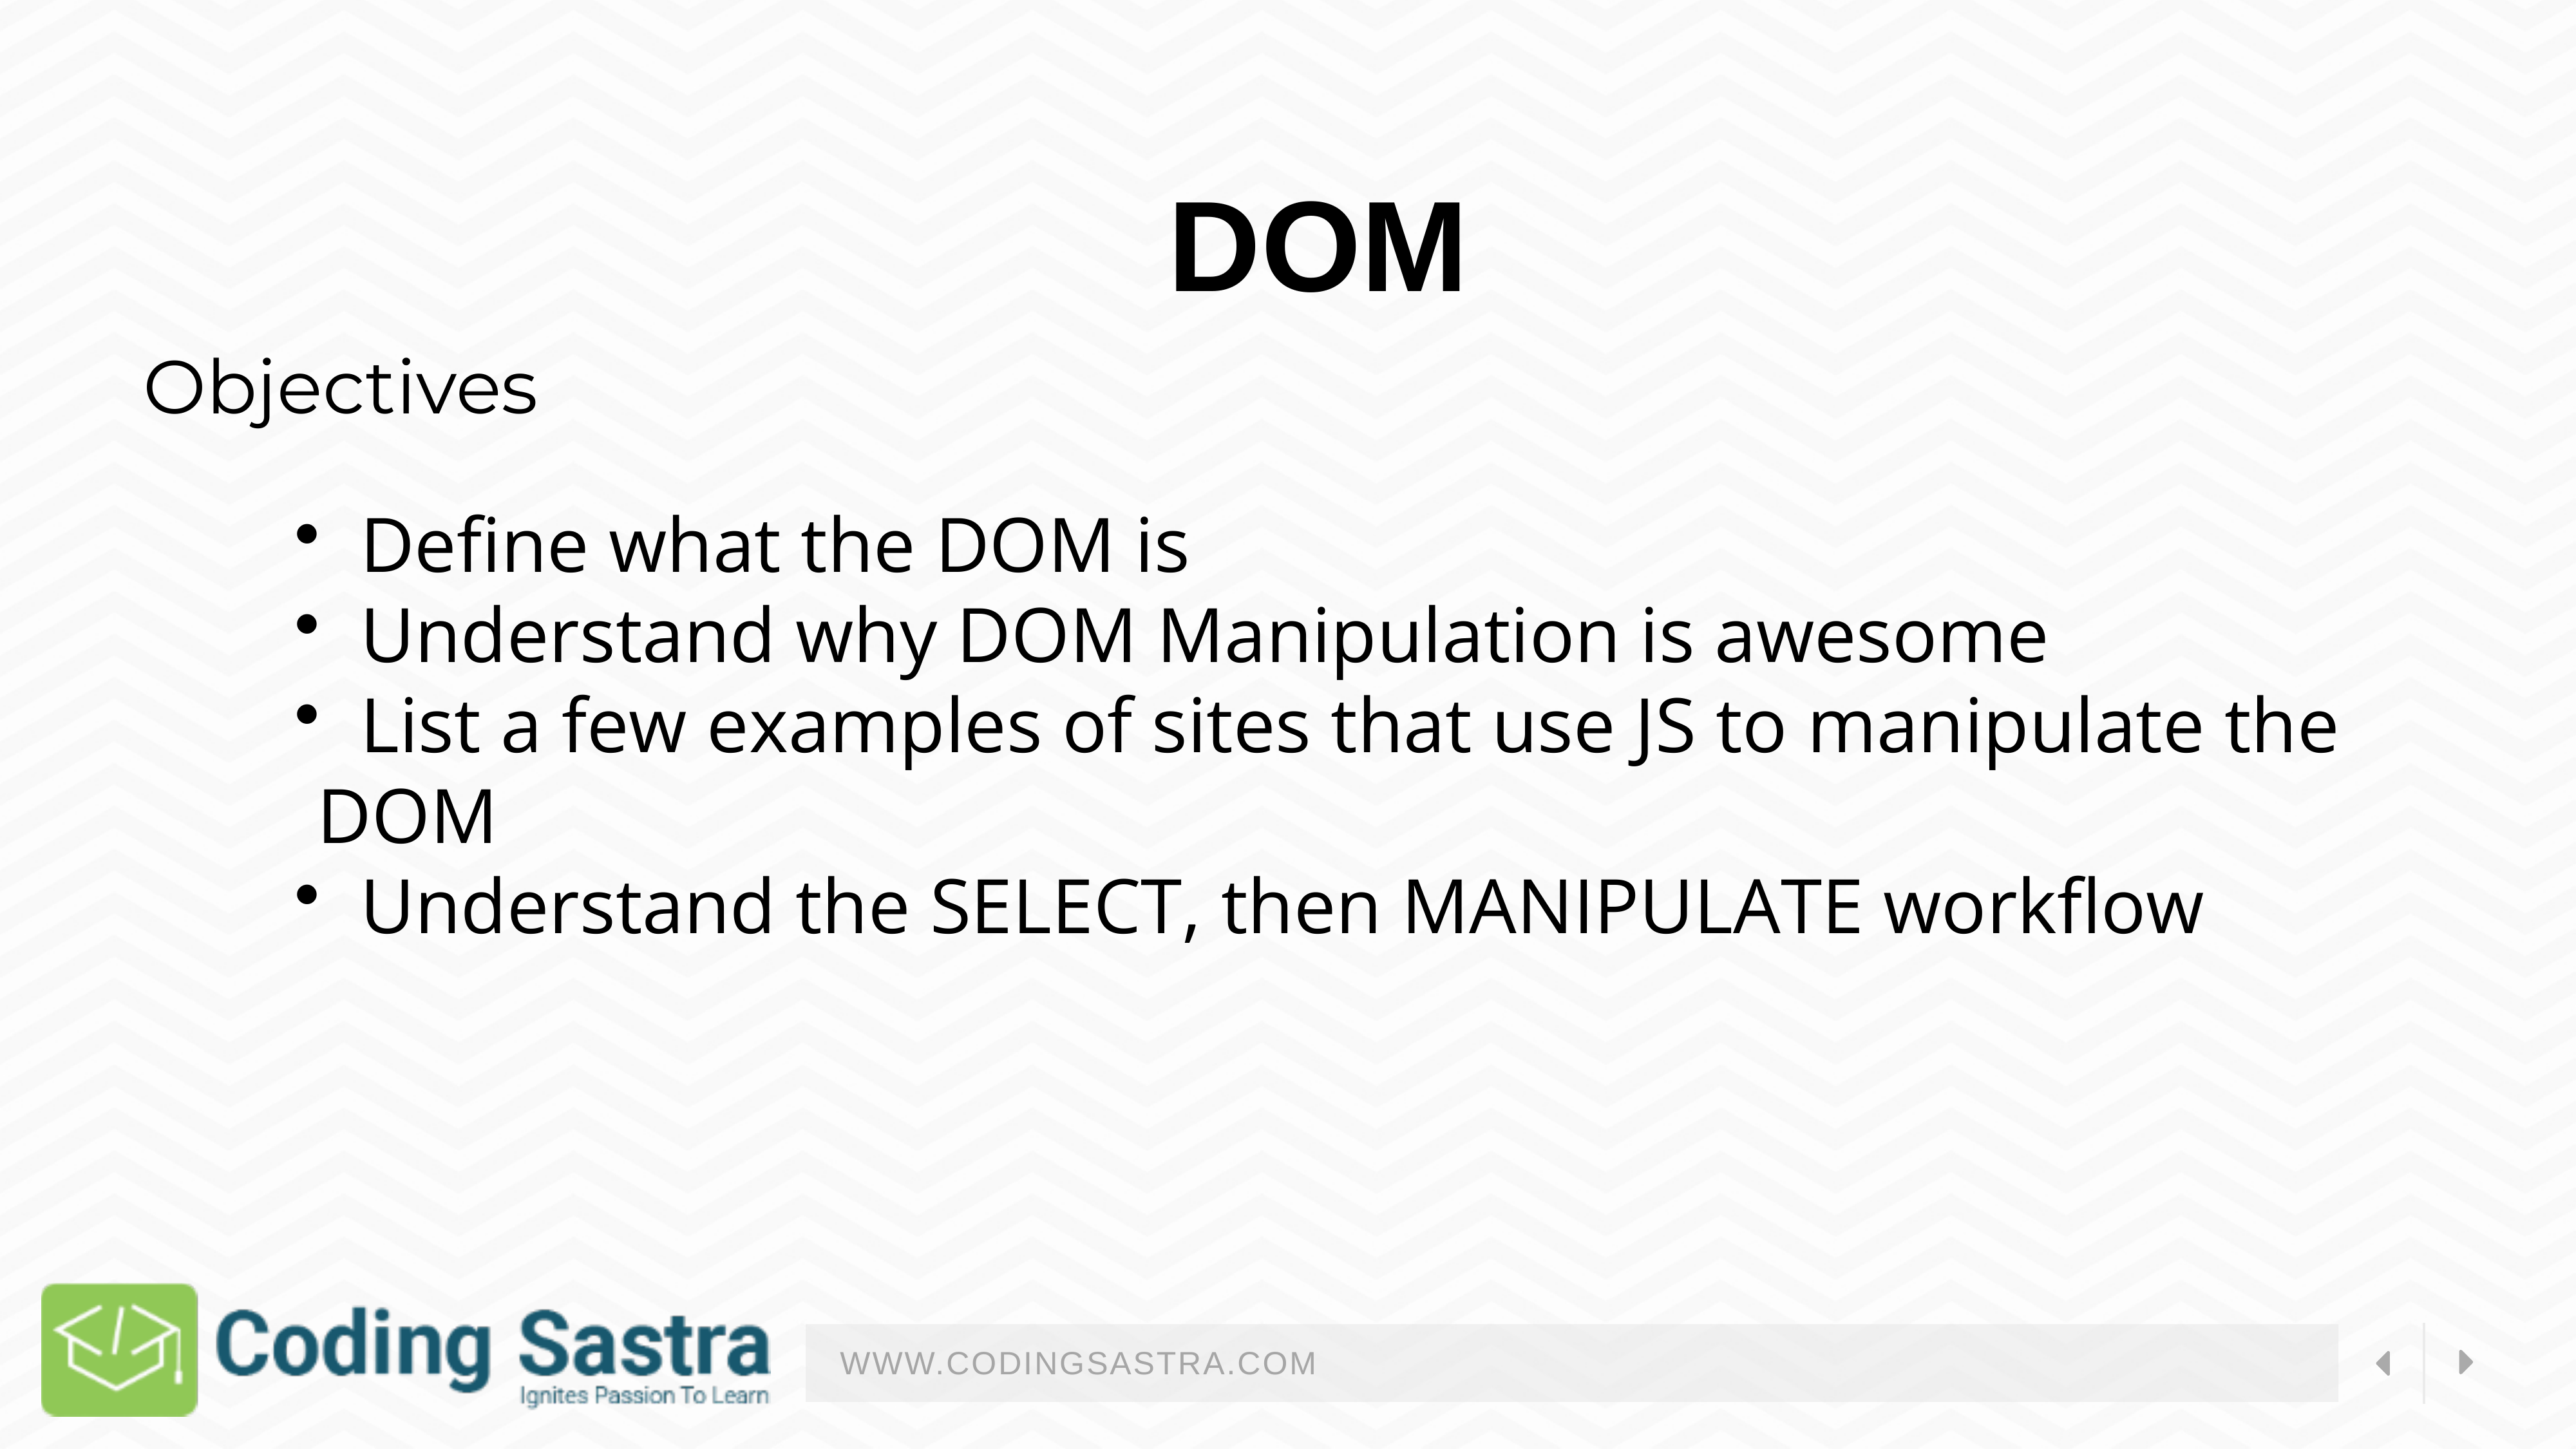

DOM
Objectives
  Define what the DOM is
  Understand why DOM Manipulation is awesome
  List a few examples of sites that use JS to manipulate the DOM
  Understand the SELECT, then MANIPULATE workflow